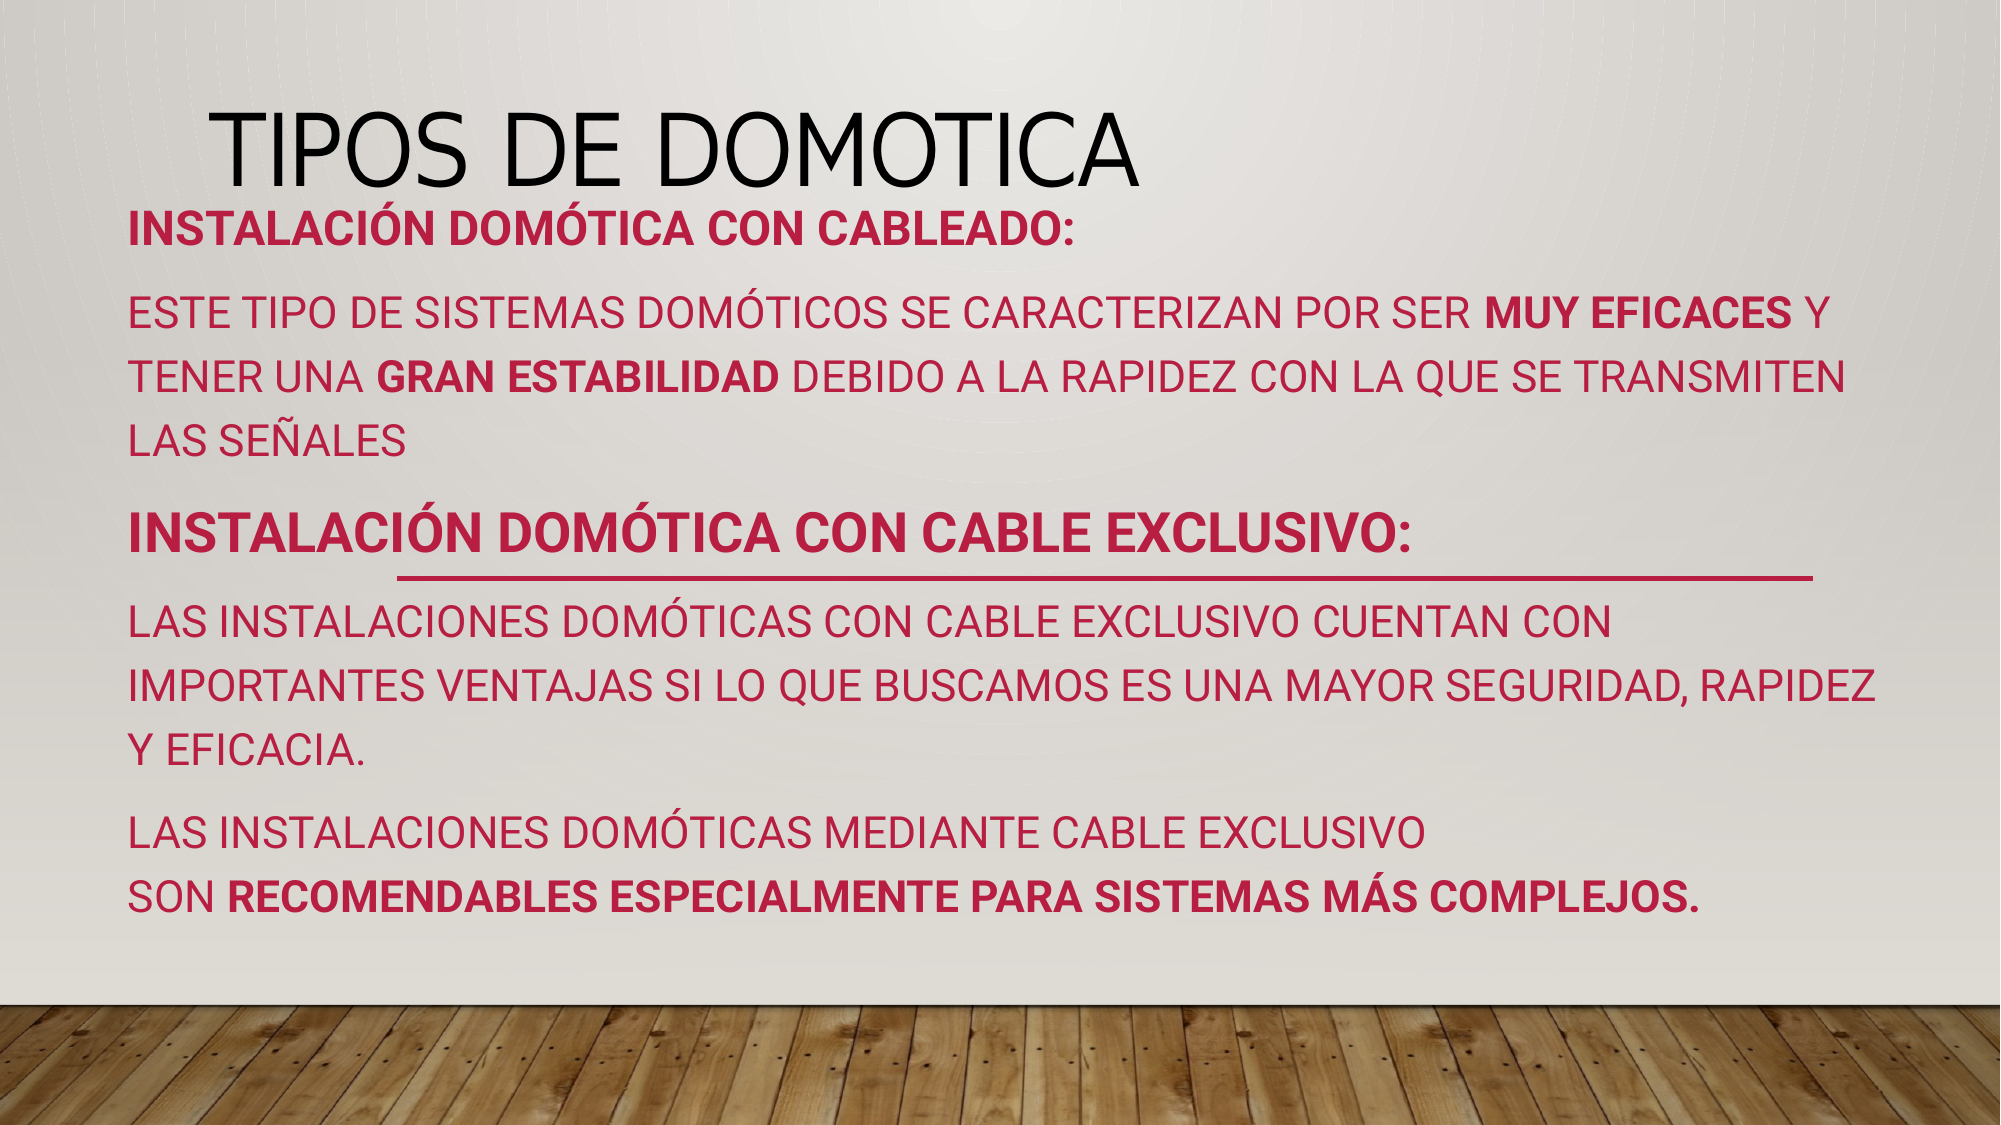

# Tipos de domotica
Instalación domótica con cableado:
Este tipo de sistemas domóticos se caracterizan por ser muy eficaces y tener una gran estabilidad debido a la rapidez con la que se transmiten las señales
Instalación domótica con cable exclusivo:
Las instalaciones domóticas con cable exclusivo cuentan con importantes ventajas si lo que buscamos es una mayor seguridad, rapidez y eficacia.
Las instalaciones domóticas mediante cable exclusivo son recomendables especialmente para sistemas más complejos.